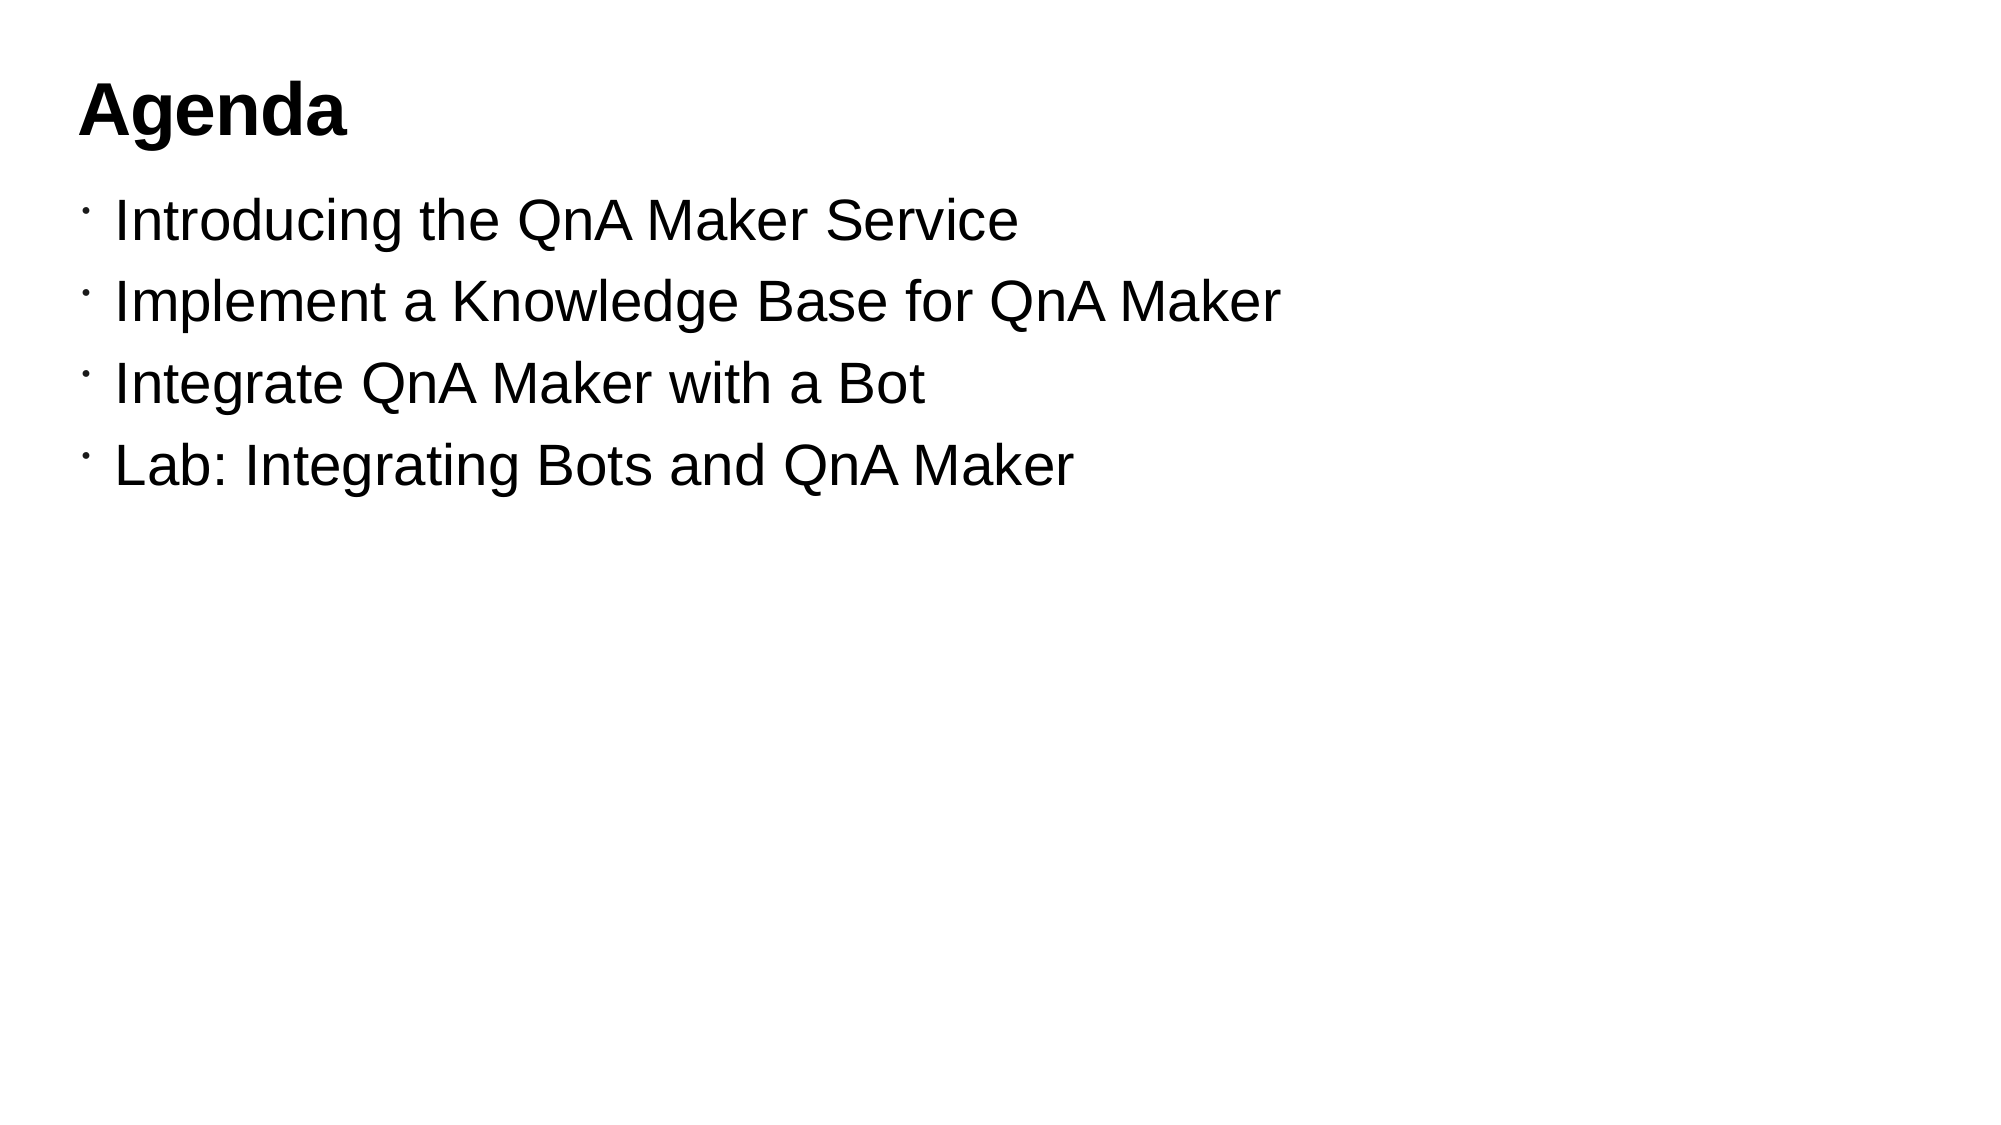

# Agenda
Introducing the QnA Maker Service
Implement a Knowledge Base for QnA Maker
Integrate QnA Maker with a Bot
Lab: Integrating Bots and QnA Maker